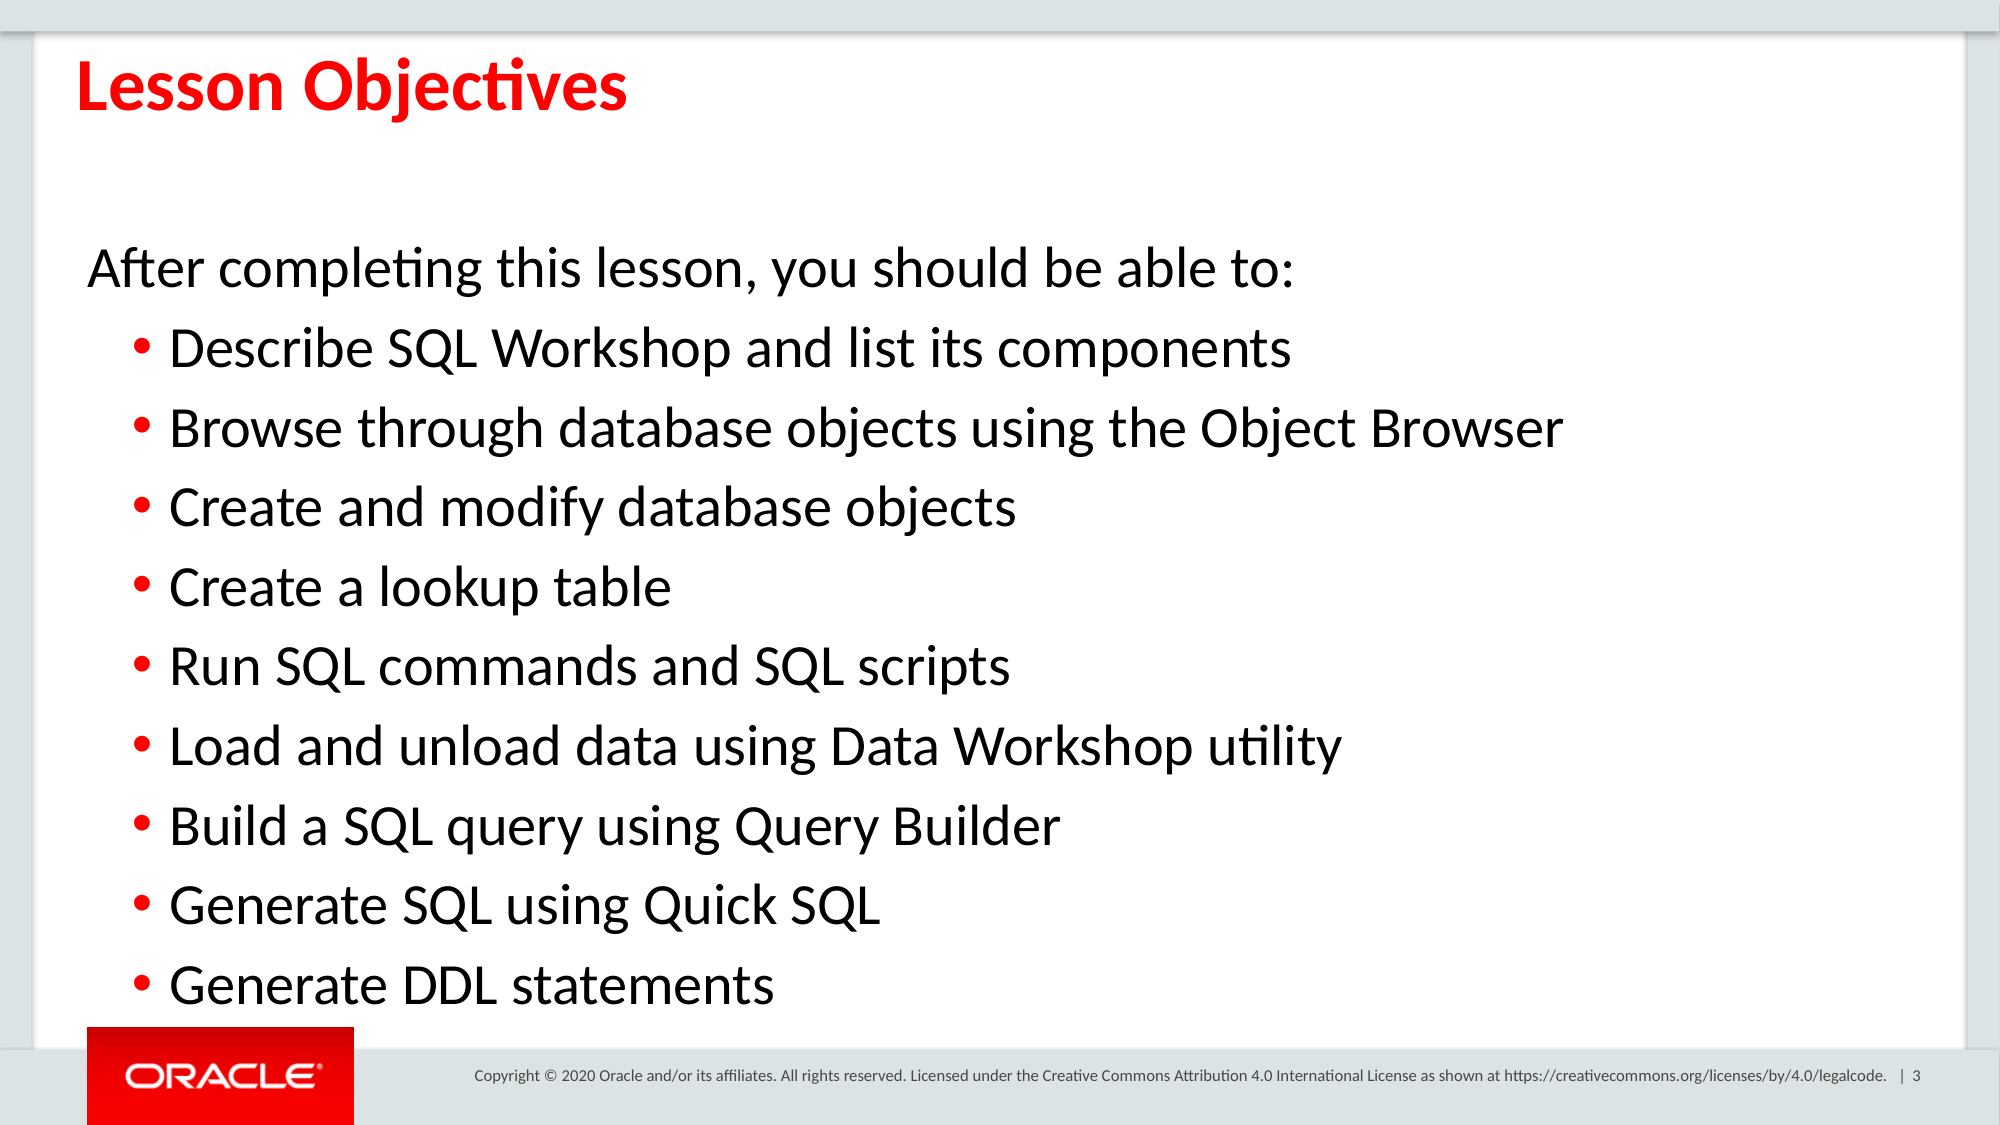

Lesson Objectives
After completing this lesson, you should be able to:
Describe SQL Workshop and list its components
Browse through database objects using the Object Browser
Create and modify database objects
Create a lookup table
Run SQL commands and SQL scripts
Load and unload data using Data Workshop utility
Build a SQL query using Query Builder
Generate SQL using Quick SQL
Generate DDL statements